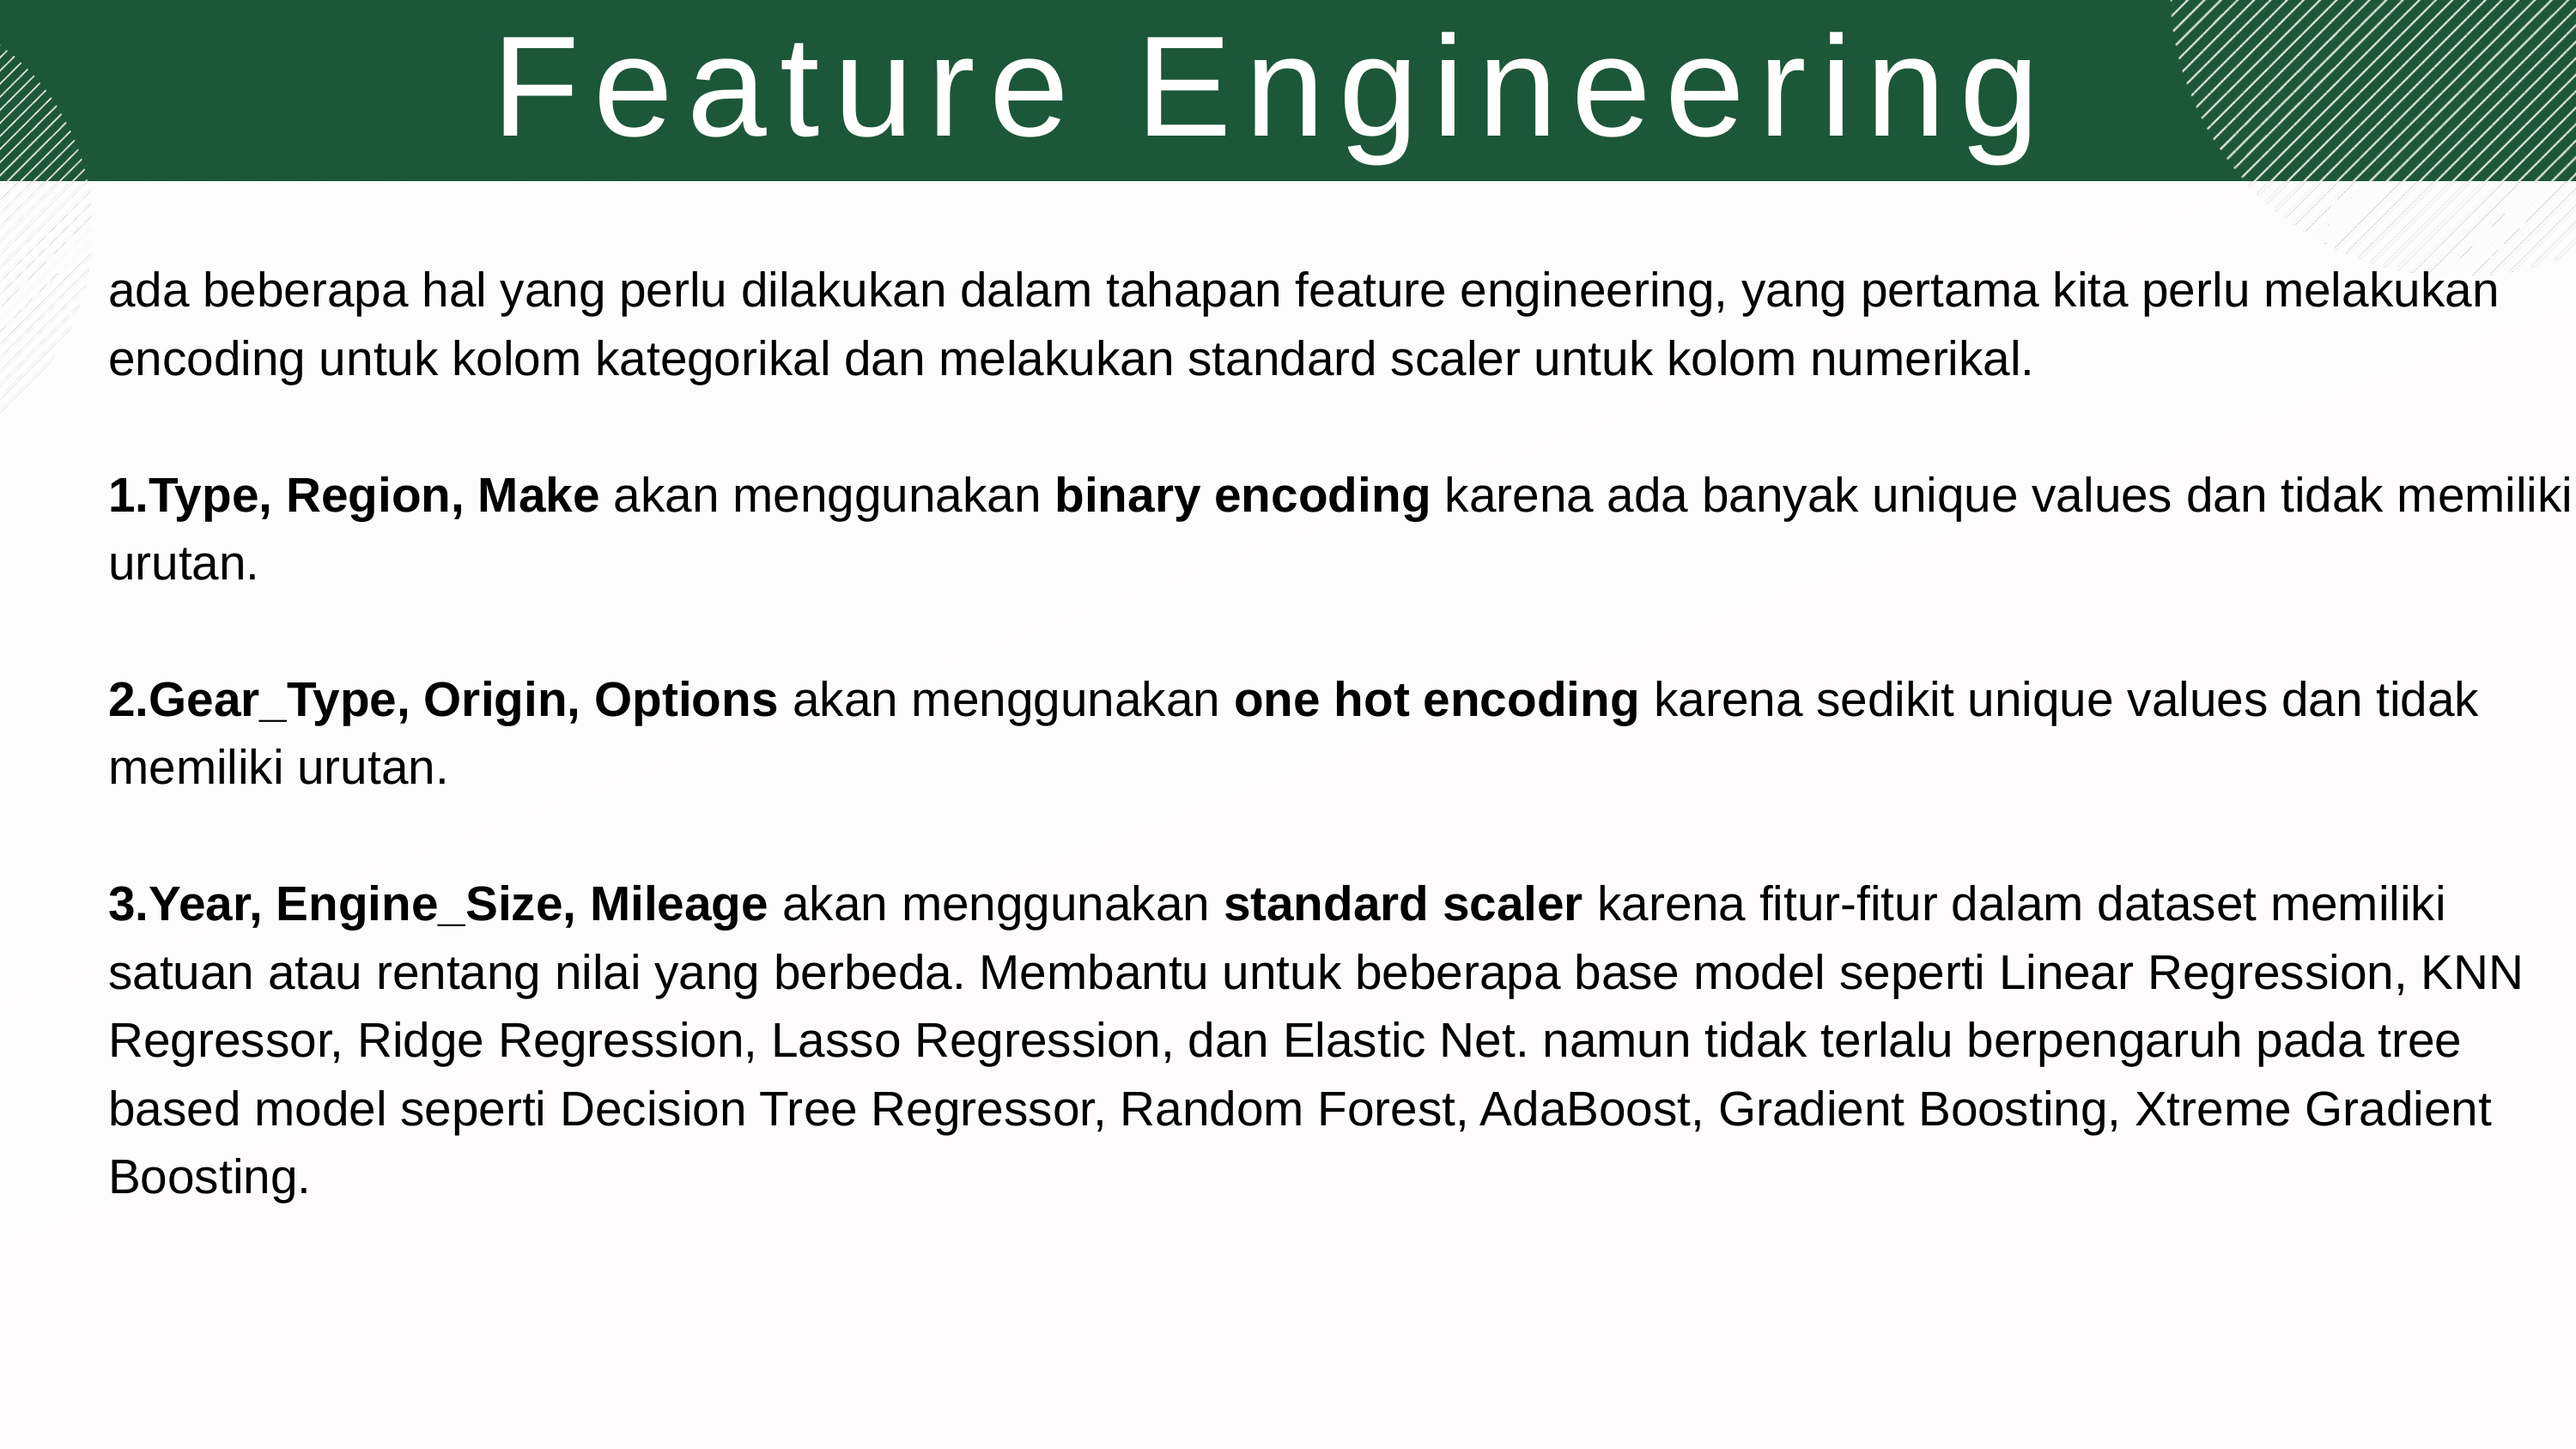

Feature Engineering
ada beberapa hal yang perlu dilakukan dalam tahapan feature engineering, yang pertama kita perlu melakukan encoding untuk kolom kategorikal dan melakukan standard scaler untuk kolom numerikal.

1.Type, Region, Make akan menggunakan binary encoding karena ada banyak unique values dan tidak memiliki urutan.

2.Gear_Type, Origin, Options akan menggunakan one hot encoding karena sedikit unique values dan tidak memiliki urutan.

3.Year, Engine_Size, Mileage akan menggunakan standard scaler karena fitur-fitur dalam dataset memiliki satuan atau rentang nilai yang berbeda. Membantu untuk beberapa base model seperti Linear Regression, KNN Regressor, Ridge Regression, Lasso Regression, dan Elastic Net. namun tidak terlalu berpengaruh pada tree based model seperti Decision Tree Regressor, Random Forest, AdaBoost, Gradient Boosting, Xtreme Gradient Boosting.